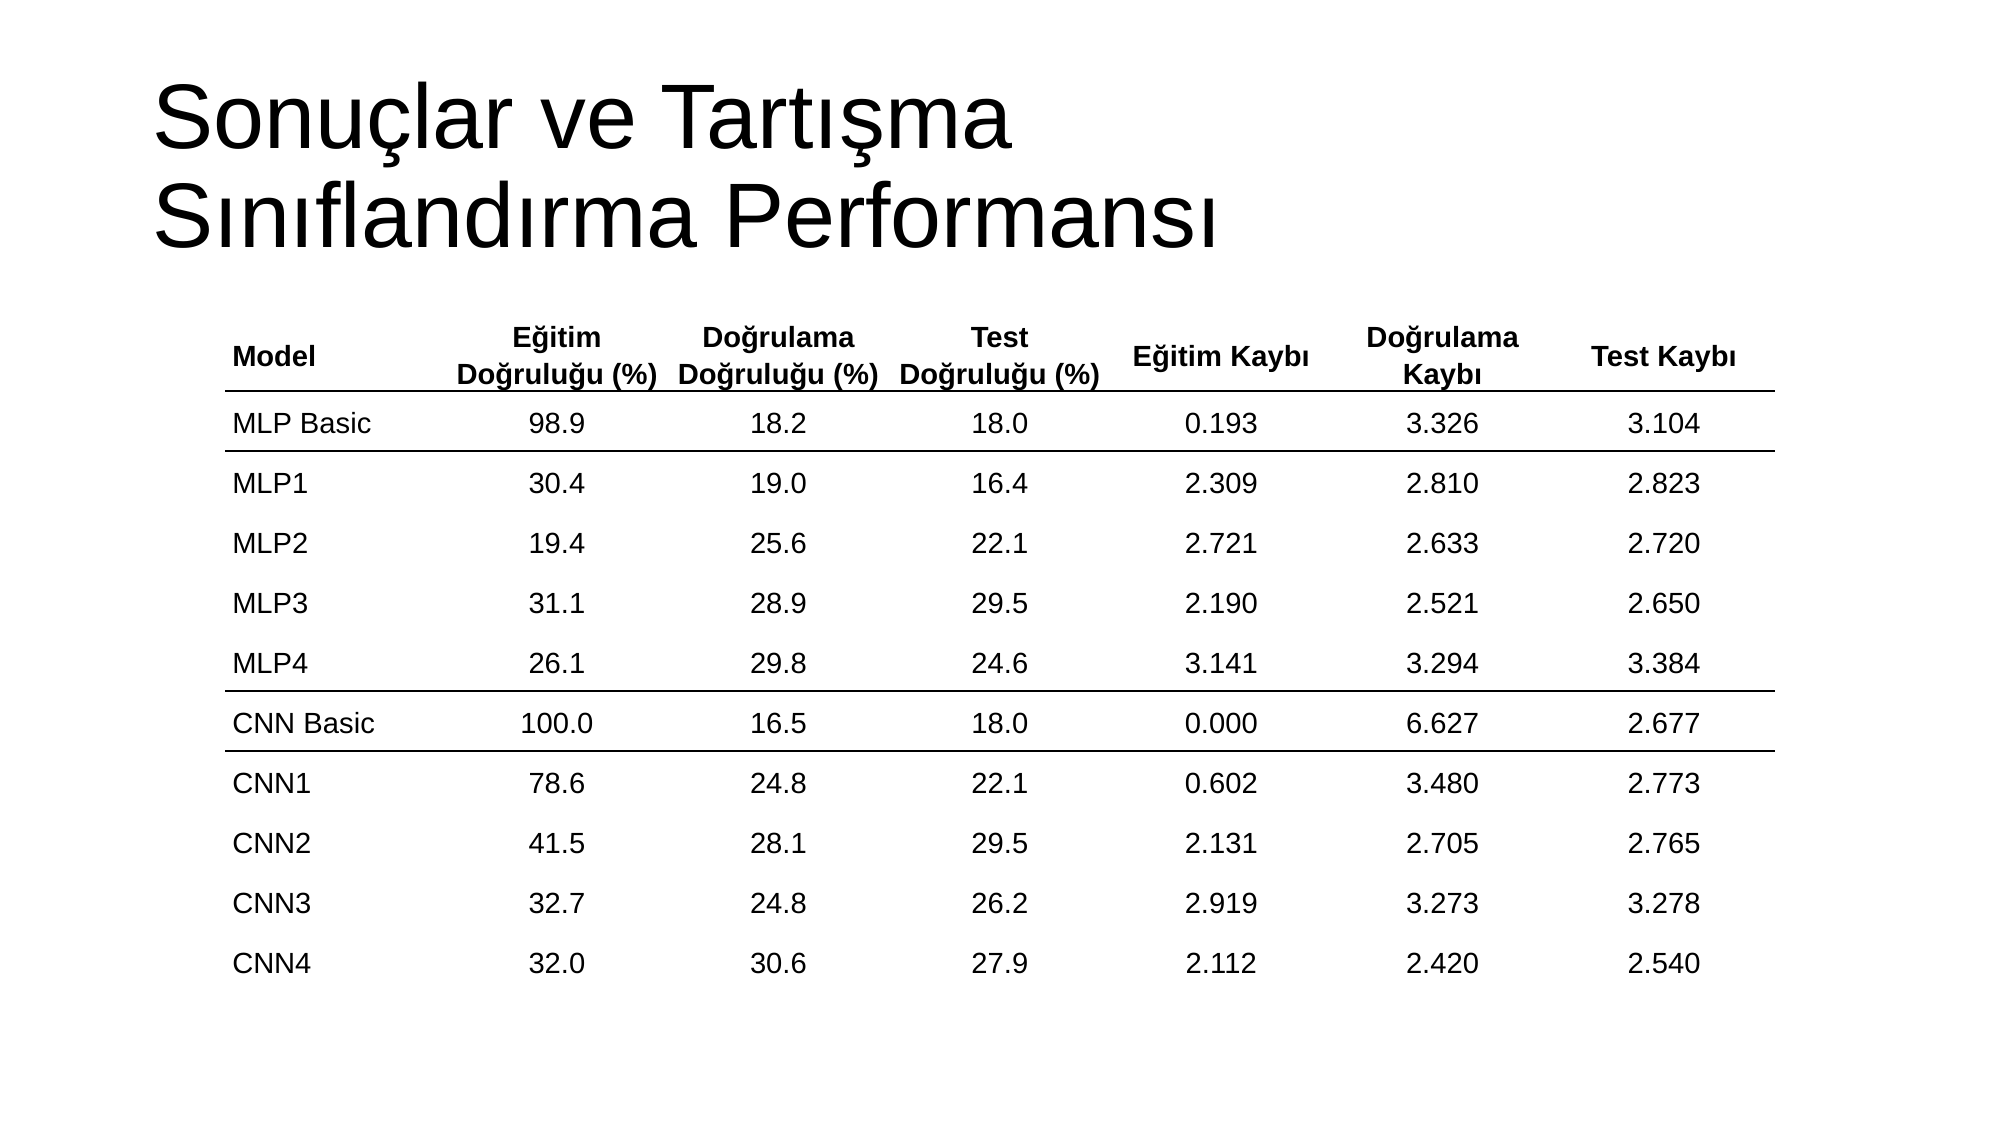

# Sonuçlar ve Tartışma Sınıflandırma Performansı
| Model | Eğitim Doğruluğu (%) | Doğrulama Doğruluğu (%) | Test Doğruluğu (%) | Eğitim Kaybı | Doğrulama Kaybı | Test Kaybı |
| --- | --- | --- | --- | --- | --- | --- |
| MLP Basic | 98.9 | 18.2 | 18.0 | 0.193 | 3.326 | 3.104 |
| MLP1 | 30.4 | 19.0 | 16.4 | 2.309 | 2.810 | 2.823 |
| MLP2 | 19.4 | 25.6 | 22.1 | 2.721 | 2.633 | 2.720 |
| MLP3 | 31.1 | 28.9 | 29.5 | 2.190 | 2.521 | 2.650 |
| MLP4 | 26.1 | 29.8 | 24.6 | 3.141 | 3.294 | 3.384 |
| CNN Basic | 100.0 | 16.5 | 18.0 | 0.000 | 6.627 | 2.677 |
| CNN1 | 78.6 | 24.8 | 22.1 | 0.602 | 3.480 | 2.773 |
| CNN2 | 41.5 | 28.1 | 29.5 | 2.131 | 2.705 | 2.765 |
| CNN3 | 32.7 | 24.8 | 26.2 | 2.919 | 3.273 | 3.278 |
| CNN4 | 32.0 | 30.6 | 27.9 | 2.112 | 2.420 | 2.540 |